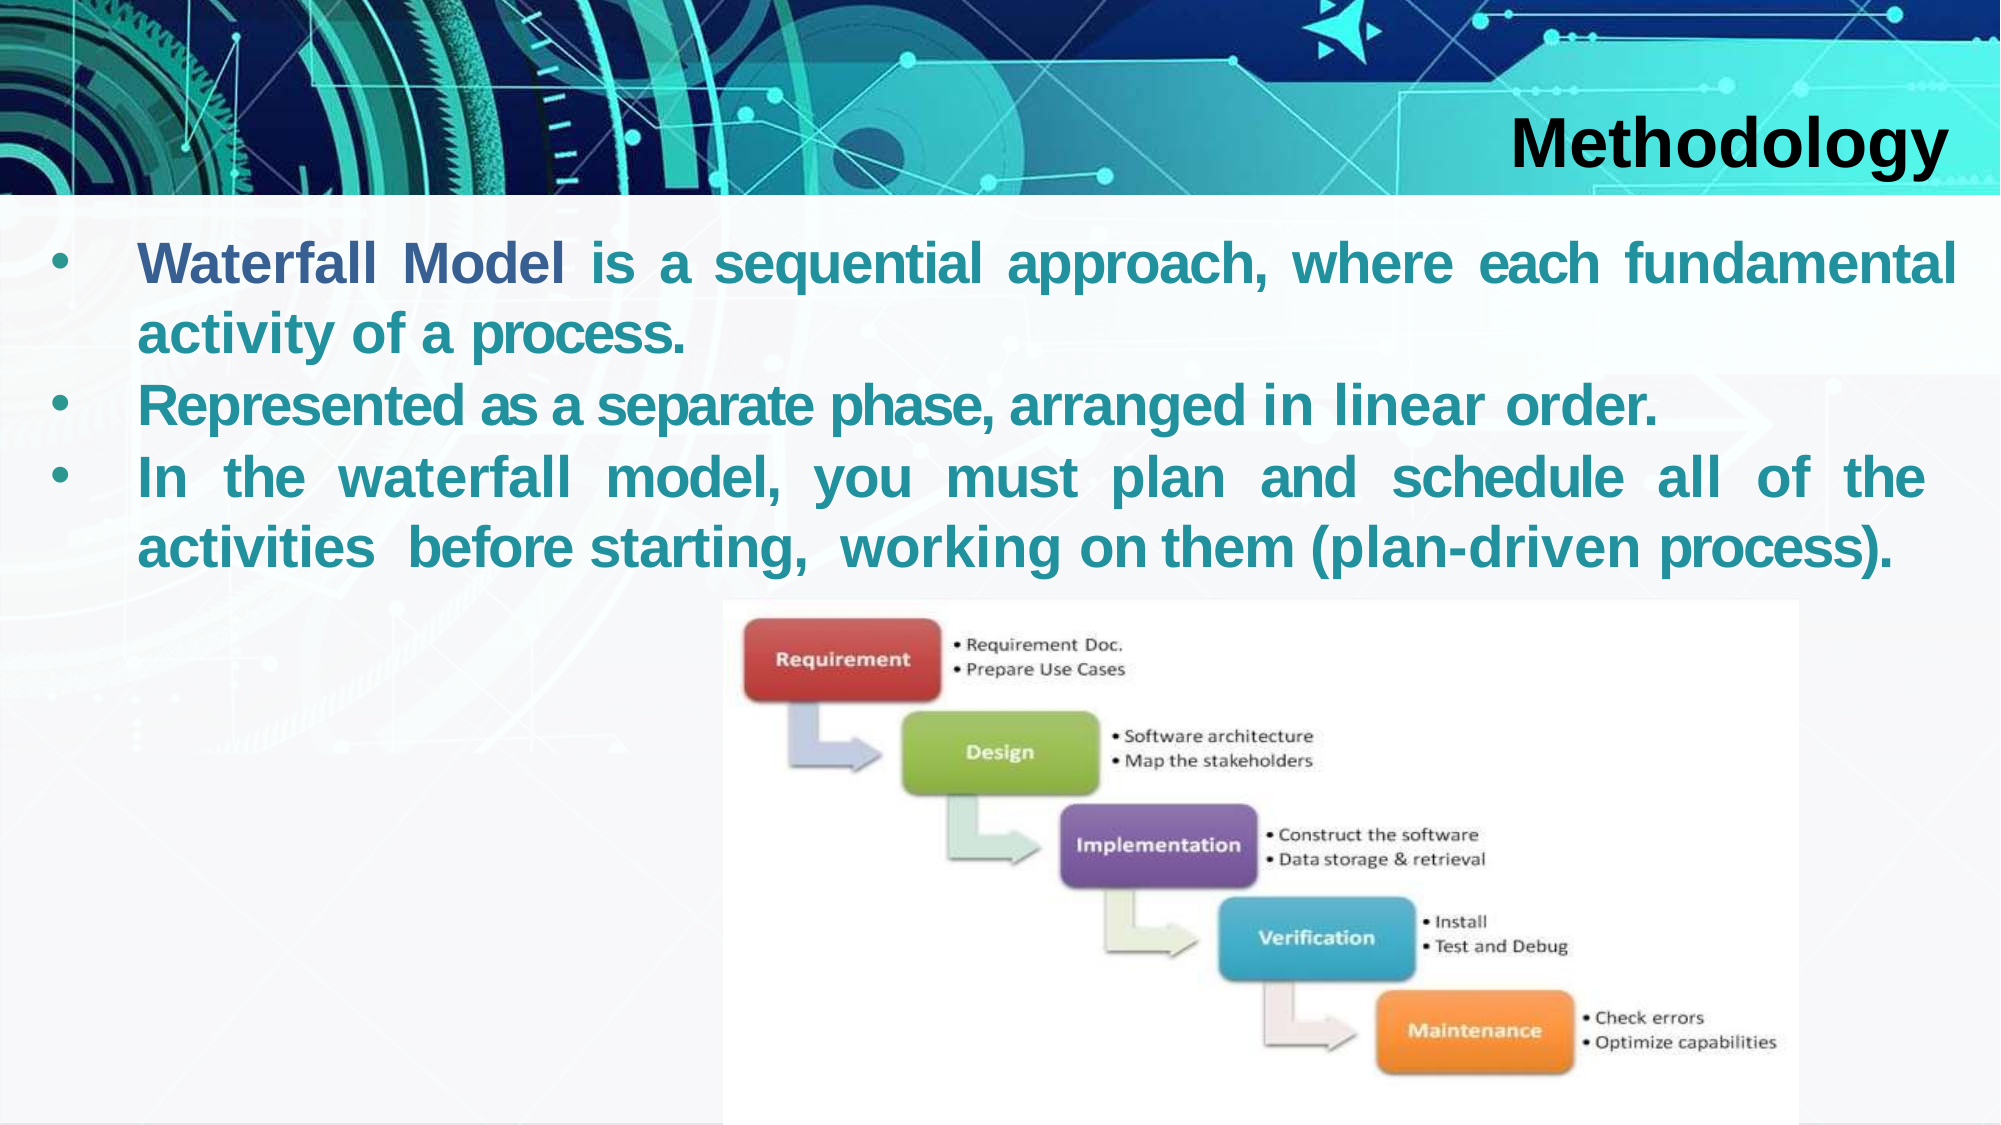

# Methodology
Waterfall Model is a sequential approach, where each fundamental activity of a process.
Represented as a separate phase, arranged in linear order.
In the waterfall model, you must plan and schedule all of the  activities  before starting,  working on them (plan-driven process).